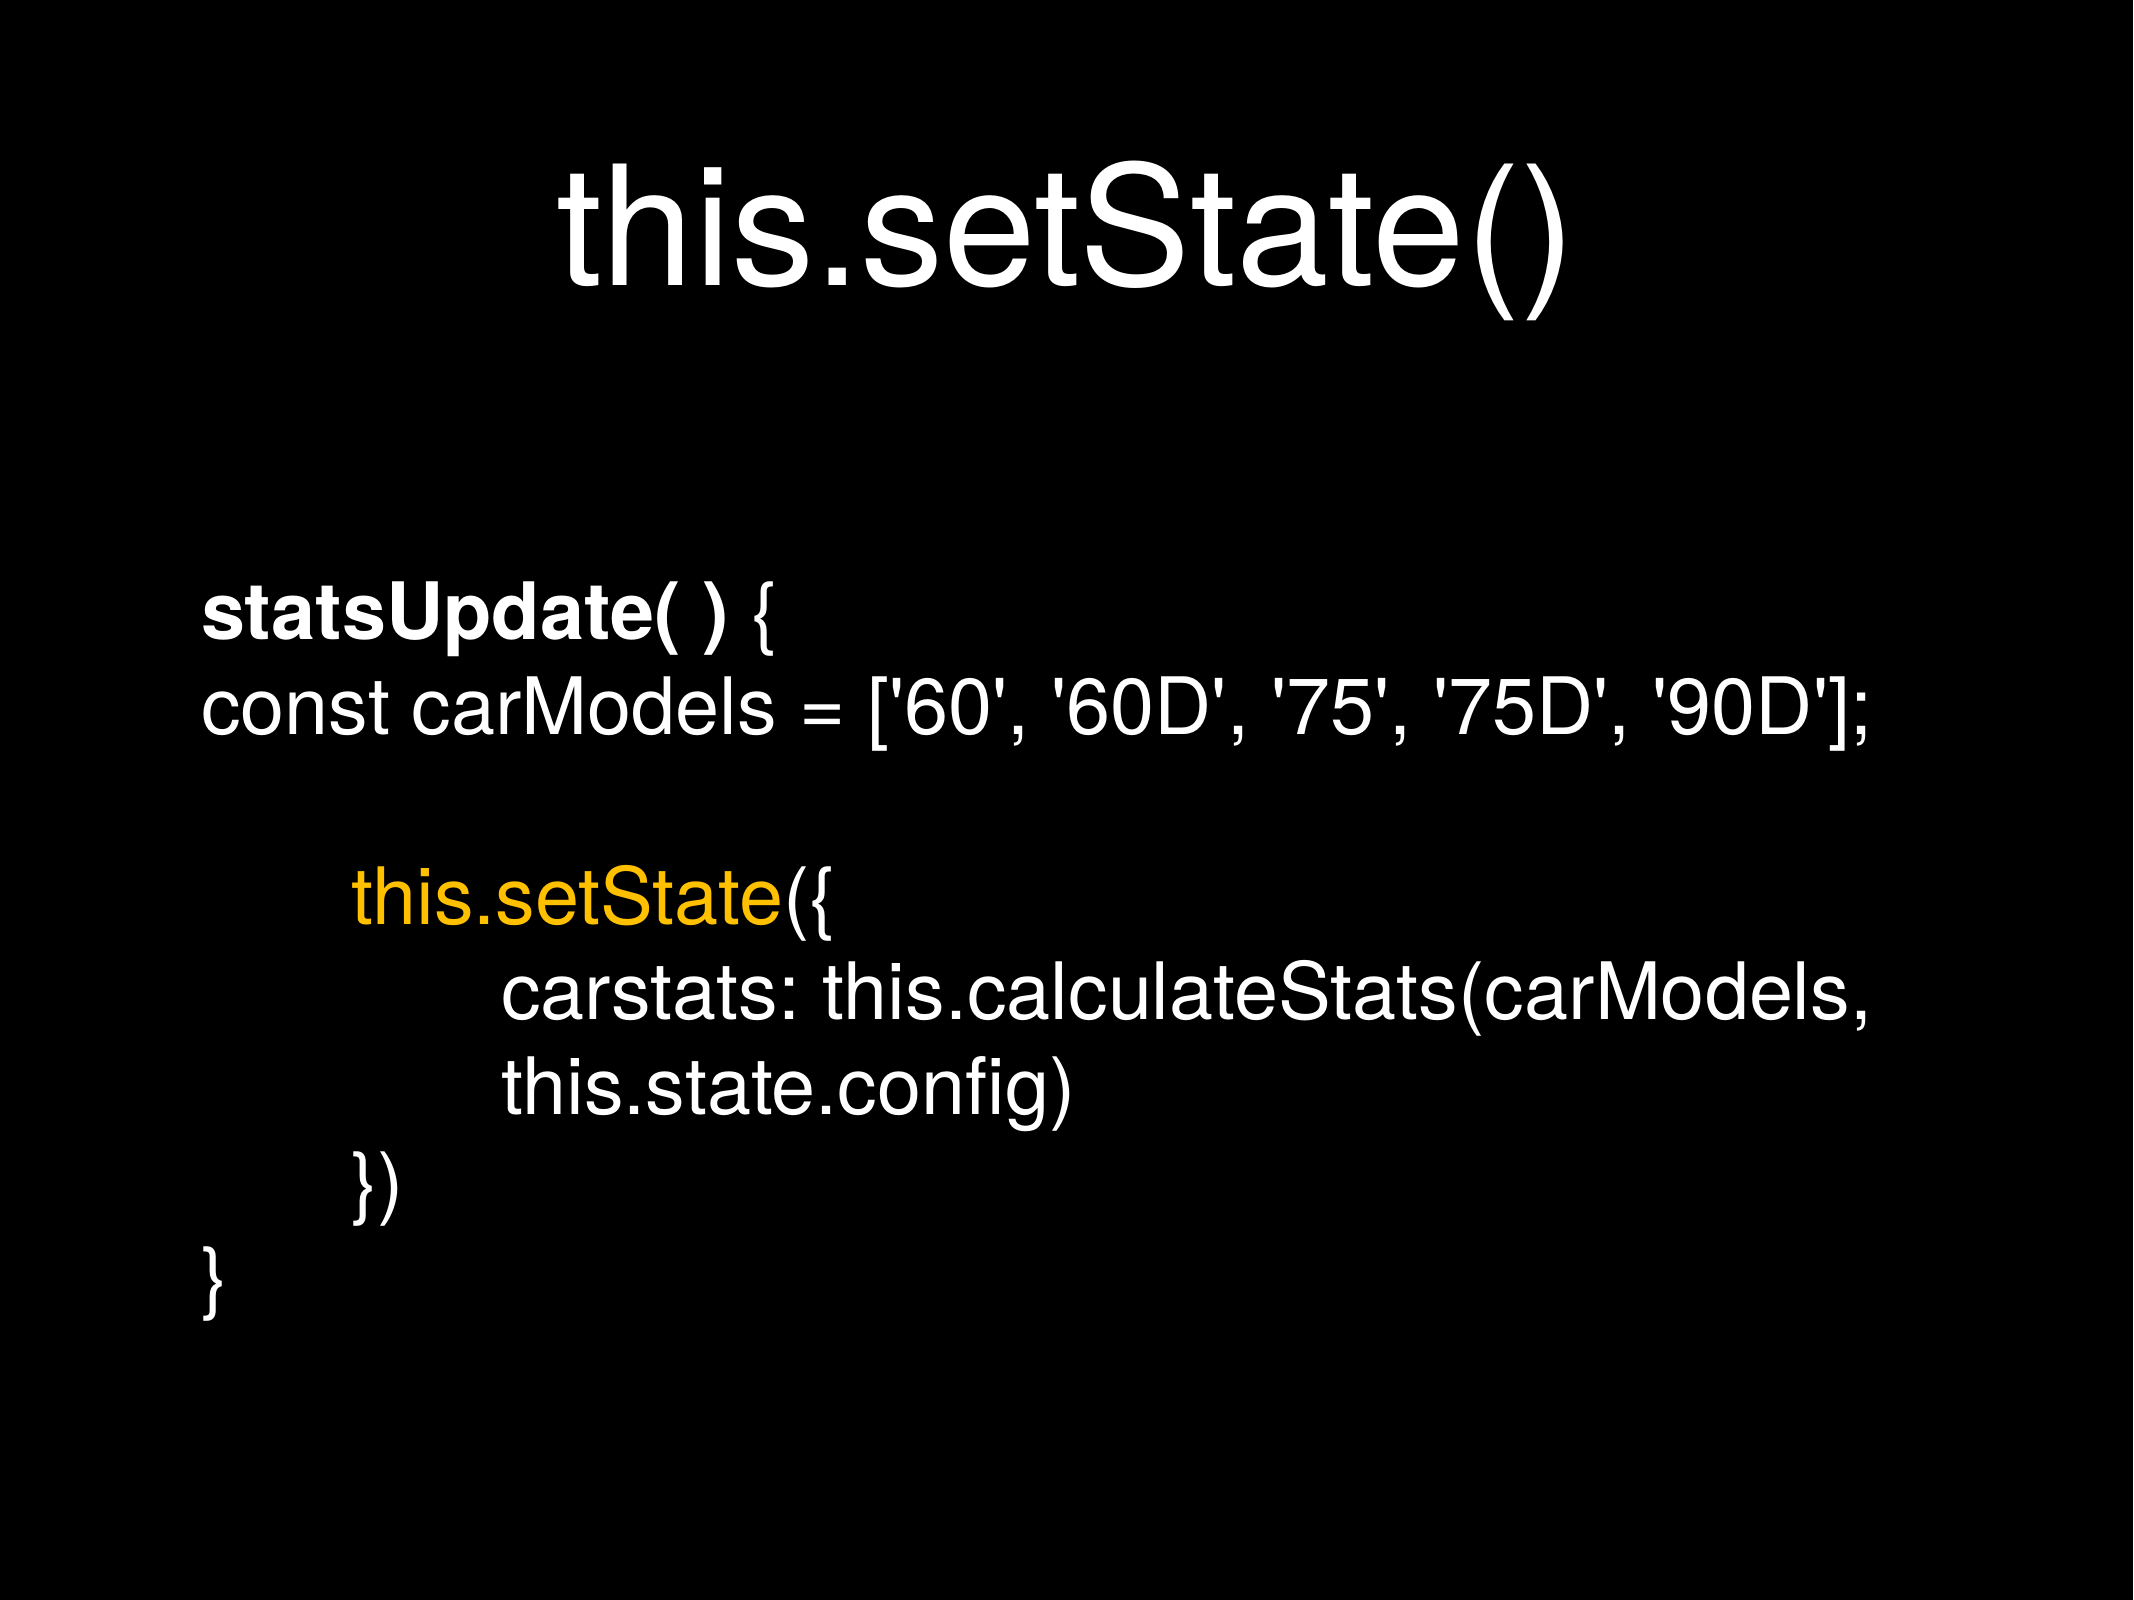

# this.setState()
statsUpdate( ) {
const carModels = ['60', '60D', '75', '75D', '90D'];
	this.setState({
		carstats: this.calculateStats(carModels, 		this.state.config)
	})
}